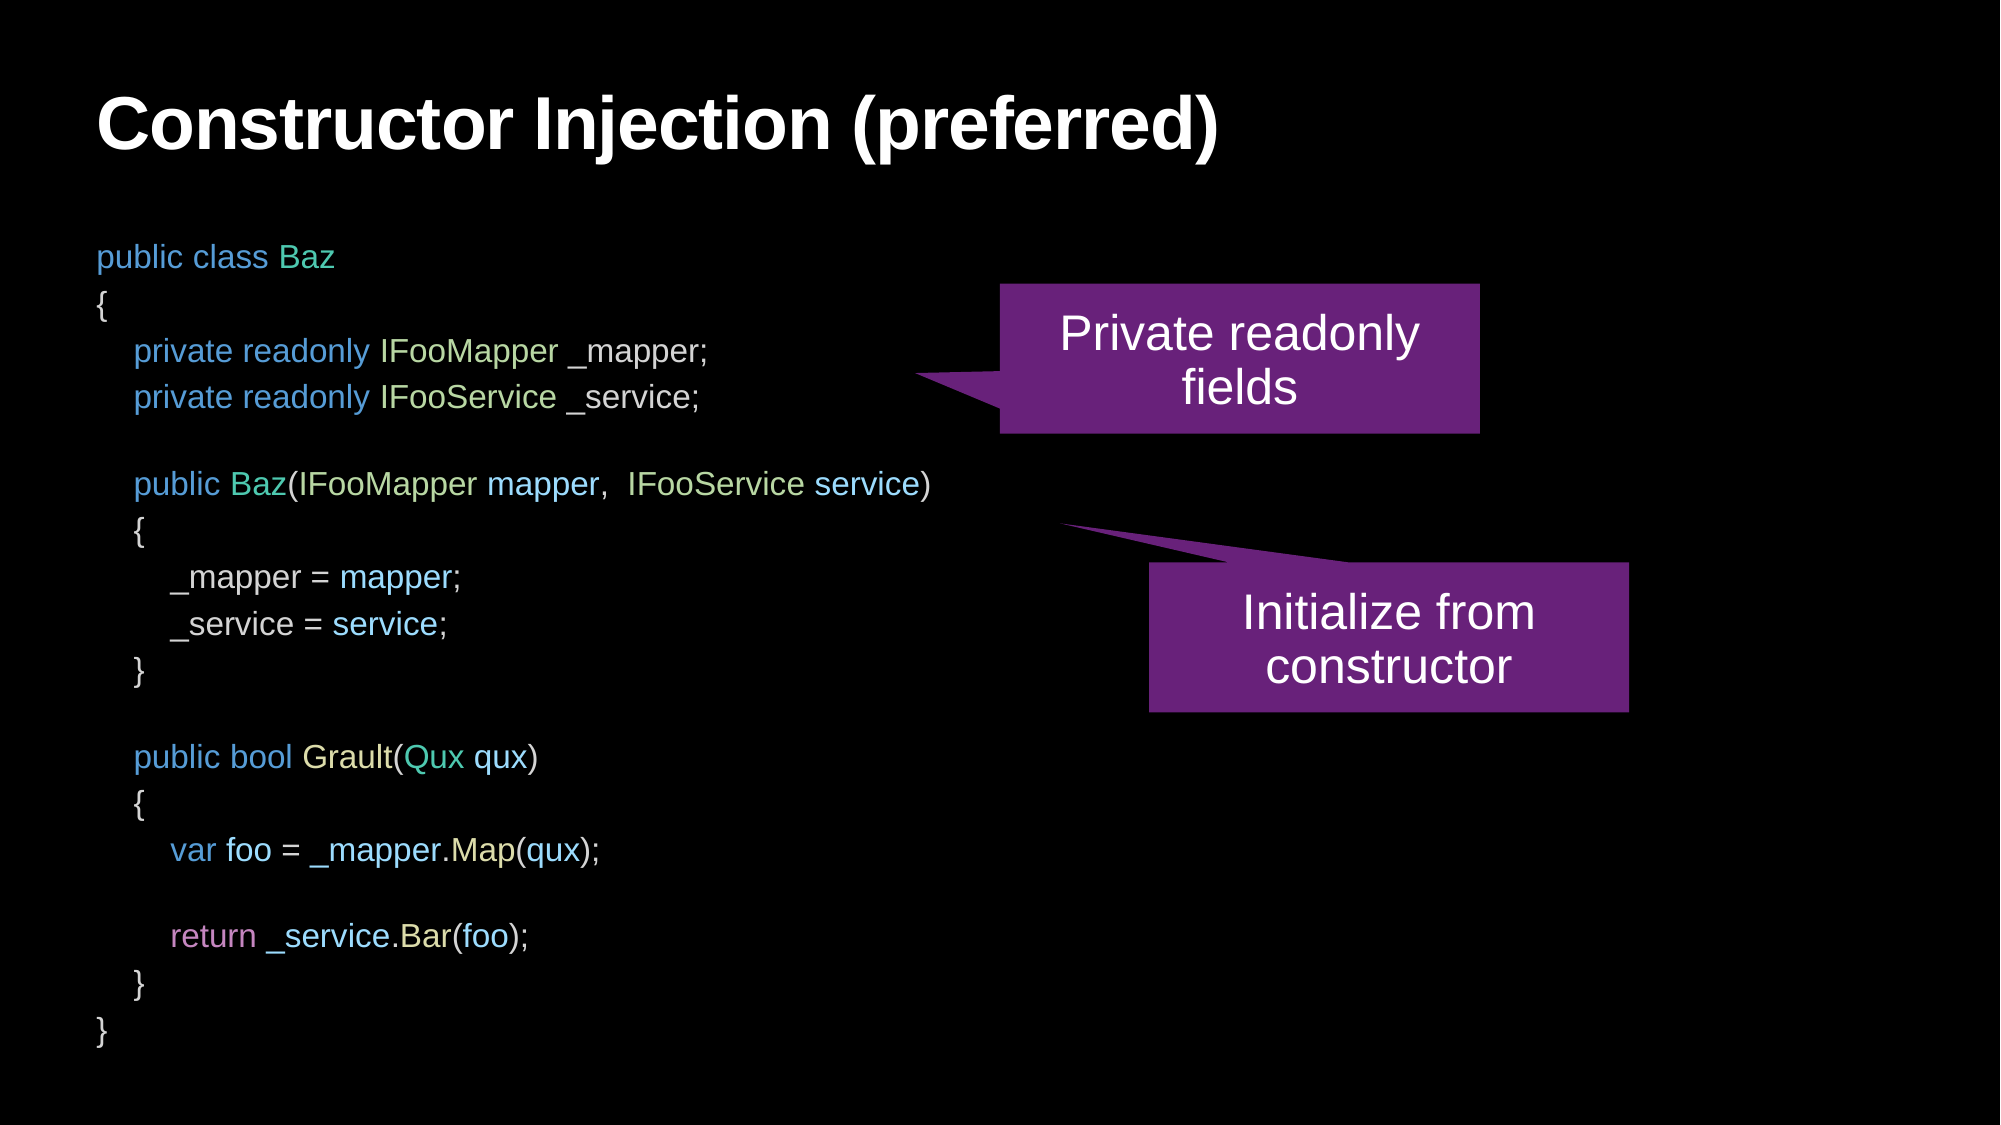

# Constructor Injection (preferred)
public class Baz
{
    private readonly IFooMapper _mapper;
    private readonly IFooService _service;
    public Baz(IFooMapper mapper,  IFooService service)
    {
        _mapper = mapper;
        _service = service;
    }
    public bool Grault(Qux qux)
    {
        var foo = _mapper.Map(qux);
        return _service.Bar(foo);
    }
}
Private readonly fields
Initialize from constructor